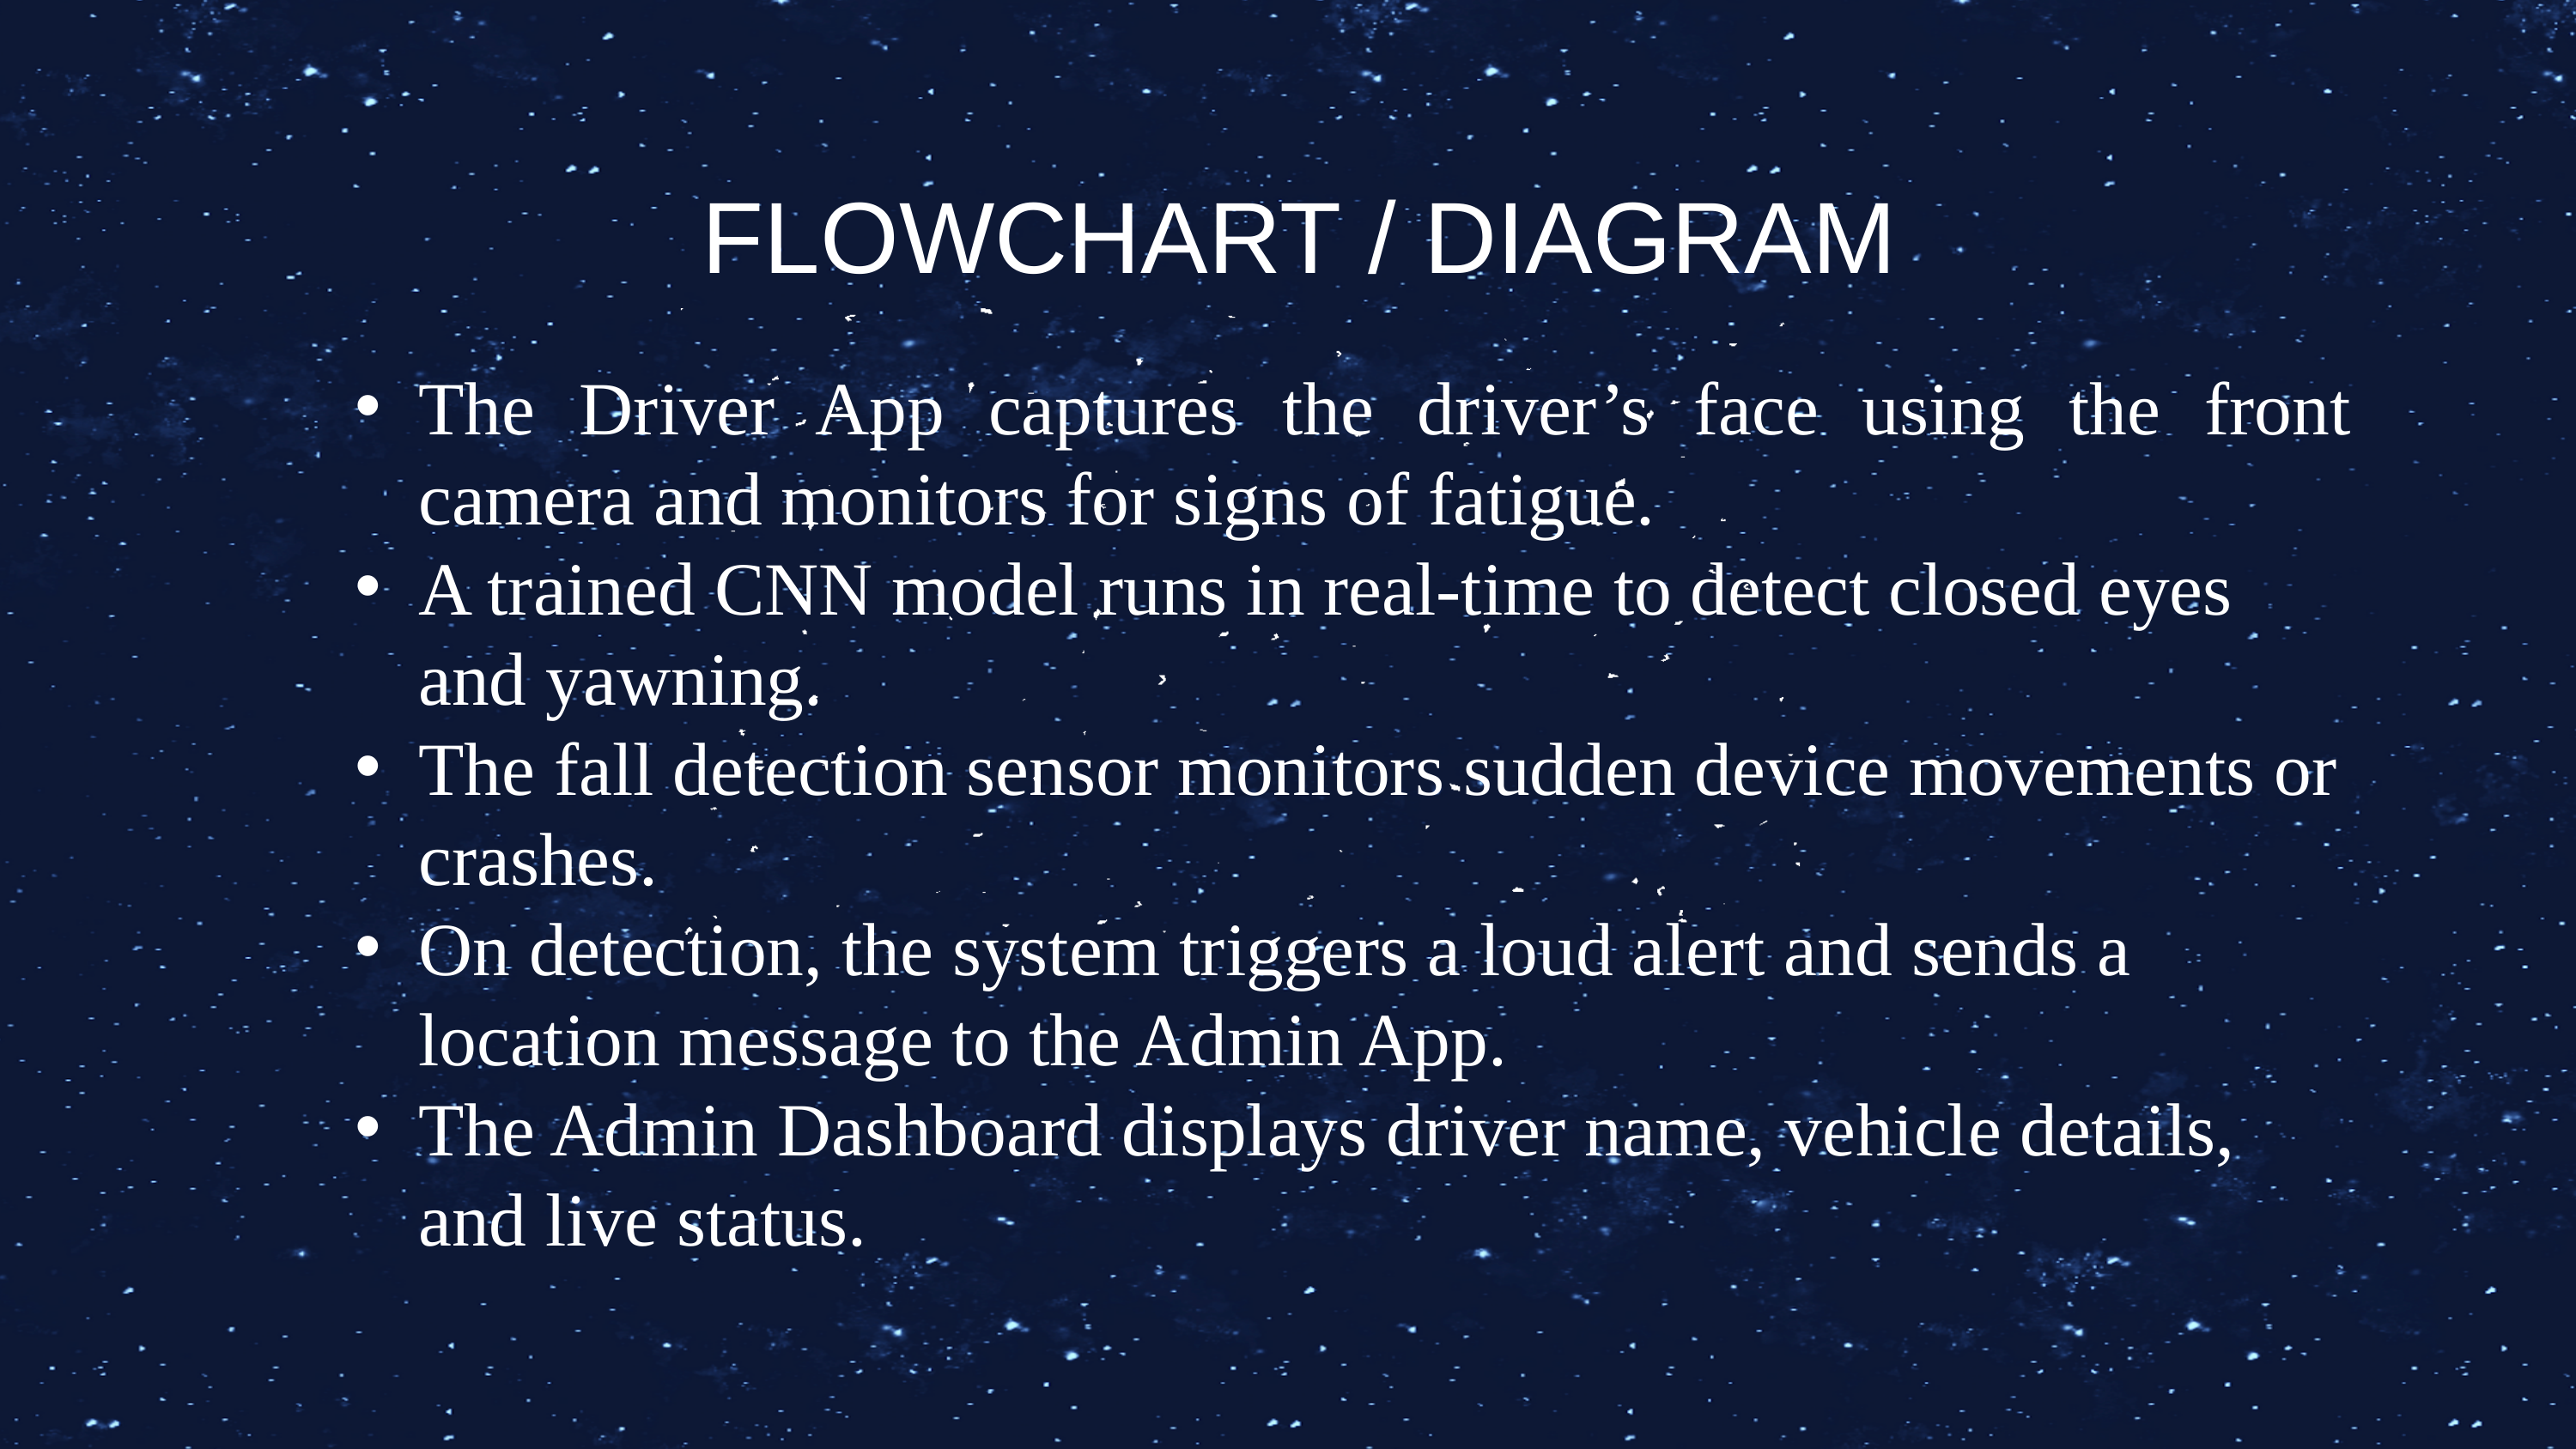

FLOWCHART / DIAGRAM

The Driver App captures the driver’s face using the front camera and monitors for signs of fatigue.
A trained CNN model runs in real-time to detect closed eyes and yawning.
The fall detection sensor monitors sudden device movements or crashes.
On detection, the system triggers a loud alert and sends a location message to the Admin App.
The Admin Dashboard displays driver name, vehicle details, and live status.